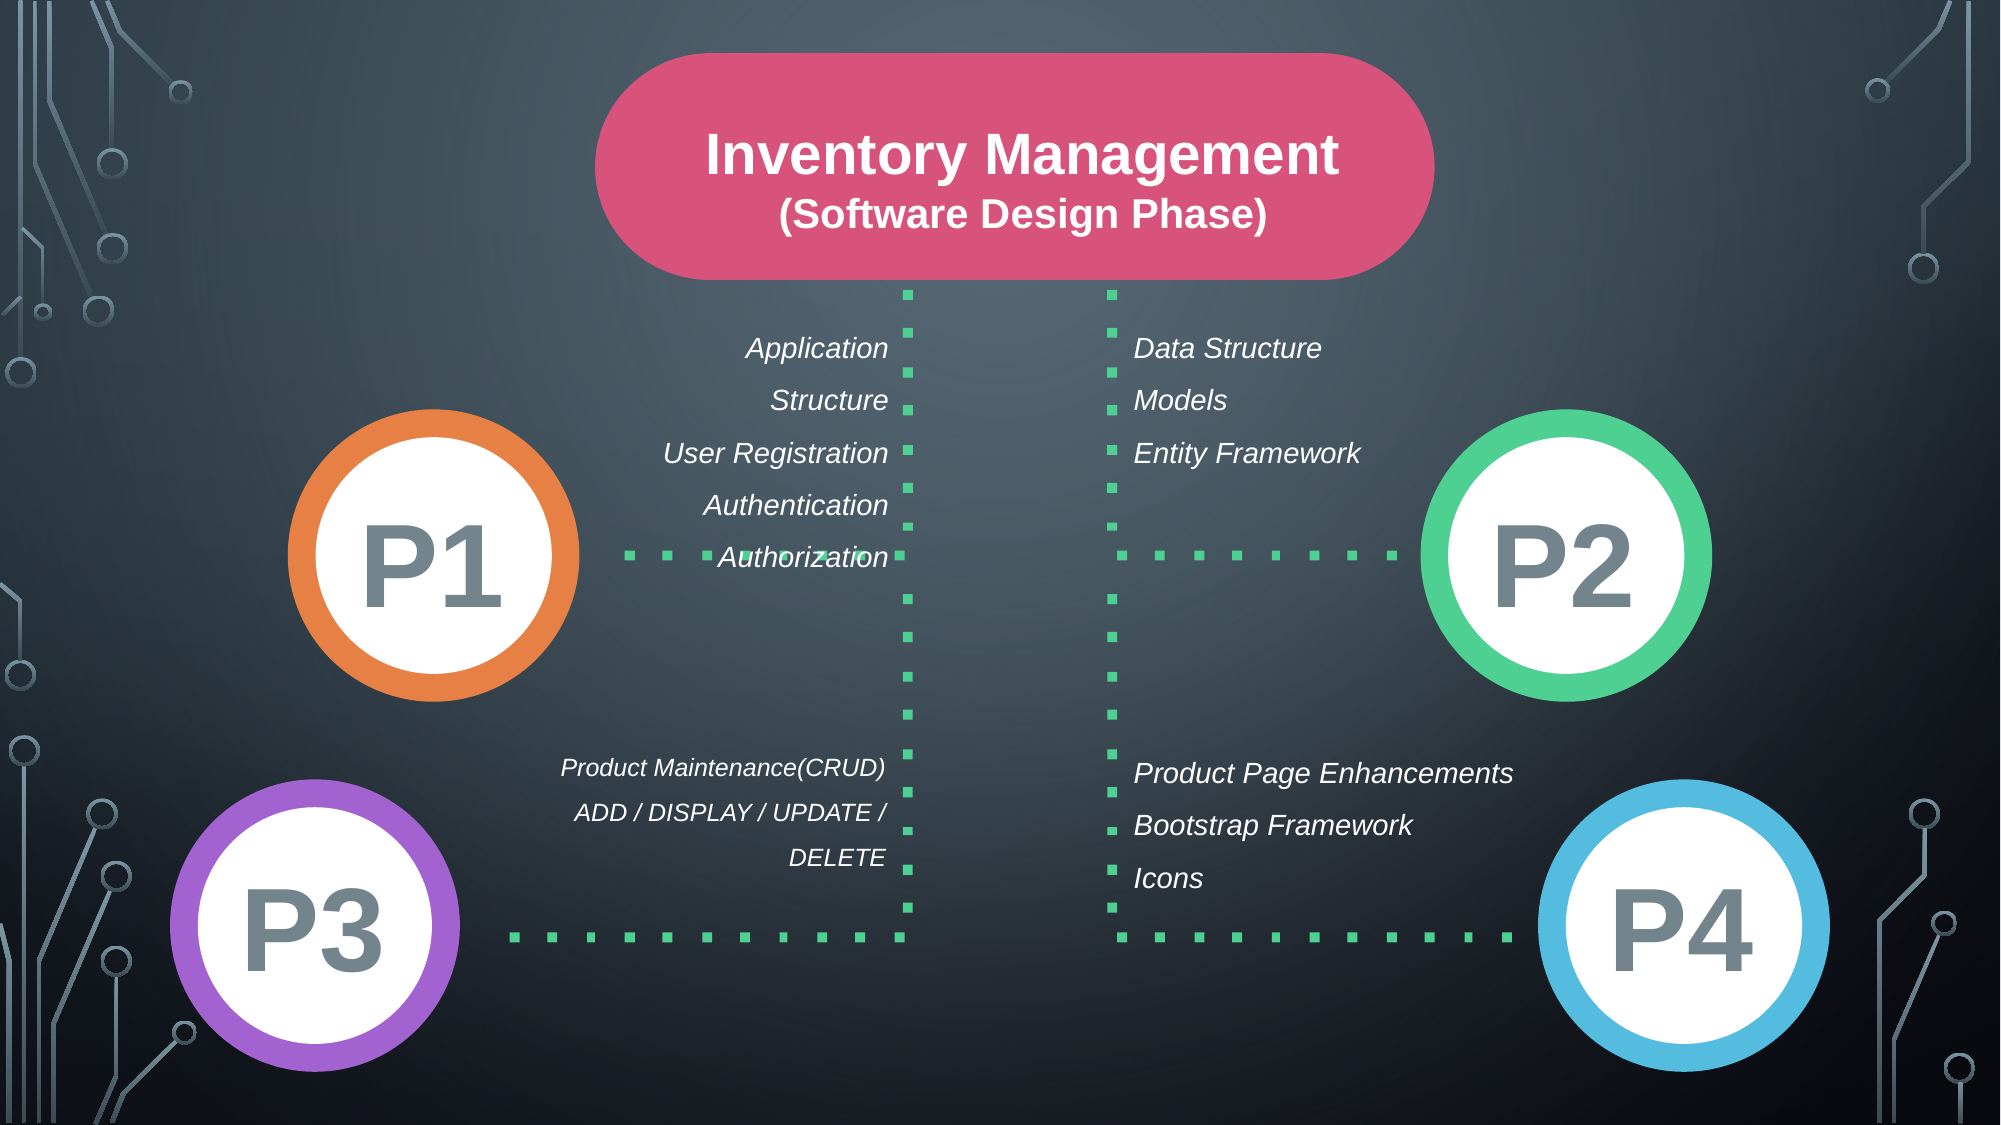

Inventory Management
(Software Design Phase)

Application Structure
User Registration
Authentication
Authorization
Data Structure
Models
Entity Framework

P1

P2

Product Maintenance(CRUD)
ADD / DISPLAY / UPDATE / DELETE
Product Page Enhancements
Bootstrap Framework
Icons

P3

P4